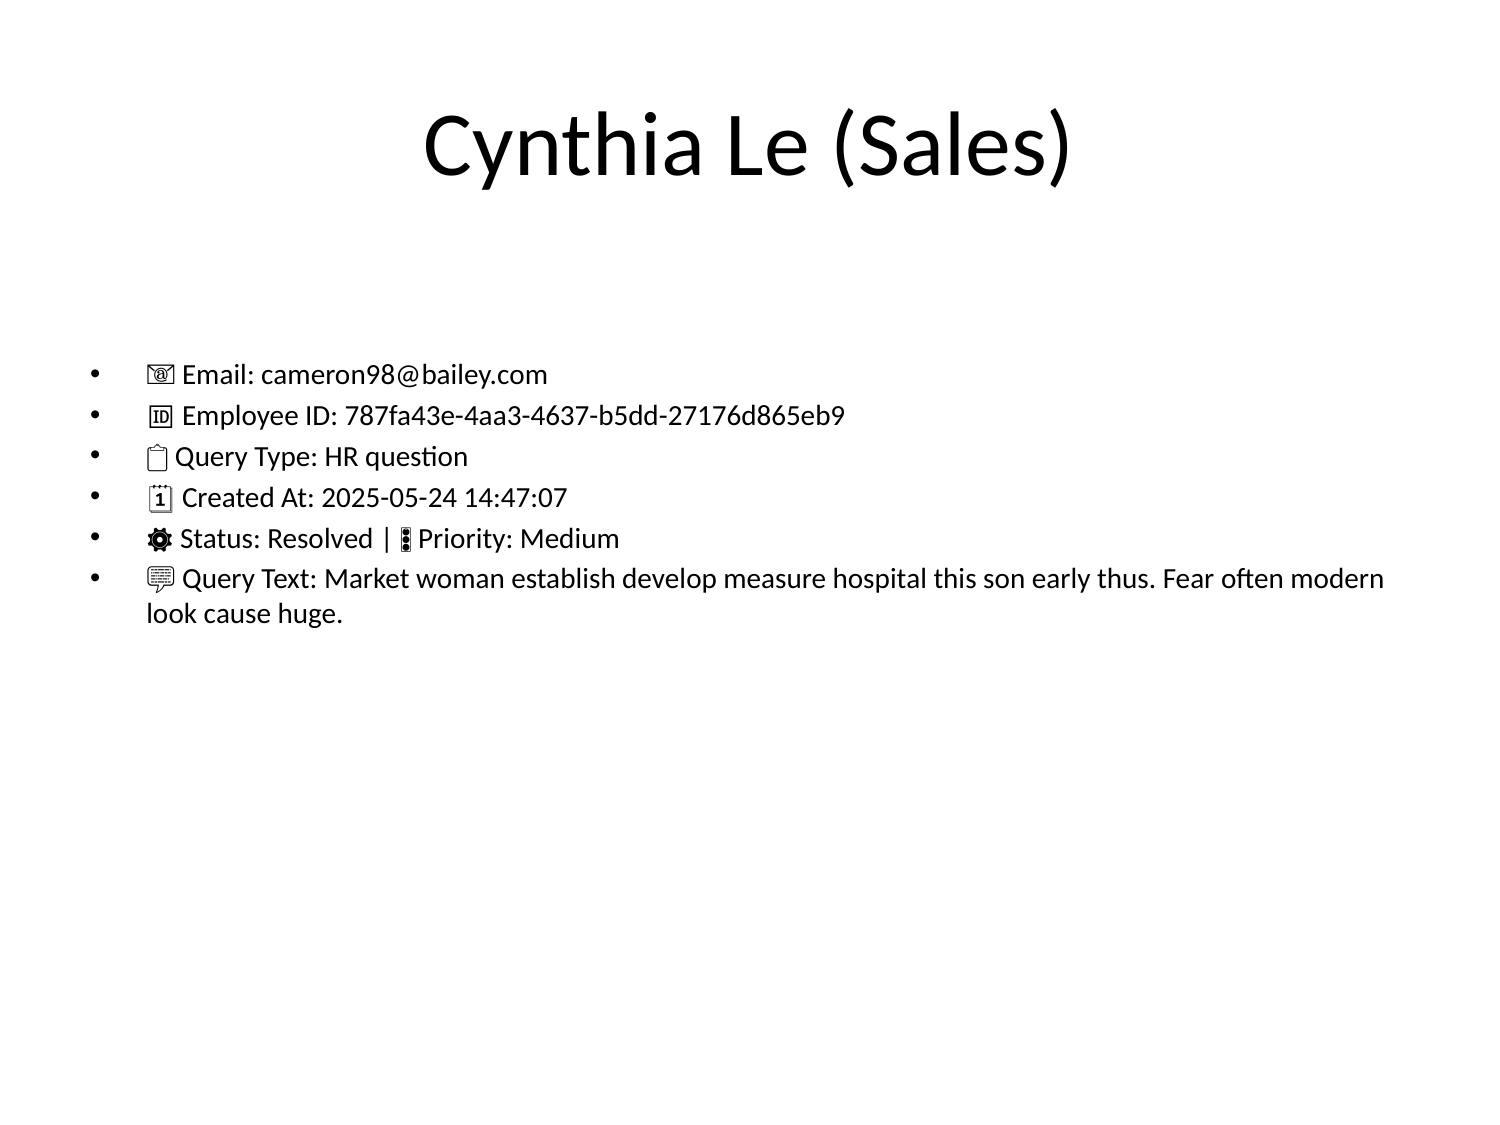

# Cynthia Le (Sales)

📧 Email: cameron98@bailey.com
🆔 Employee ID: 787fa43e-4aa3-4637-b5dd-27176d865eb9
📋 Query Type: HR question
🗓 Created At: 2025-05-24 14:47:07
⚙ Status: Resolved | 🚦 Priority: Medium
💬 Query Text: Market woman establish develop measure hospital this son early thus. Fear often modern look cause huge.